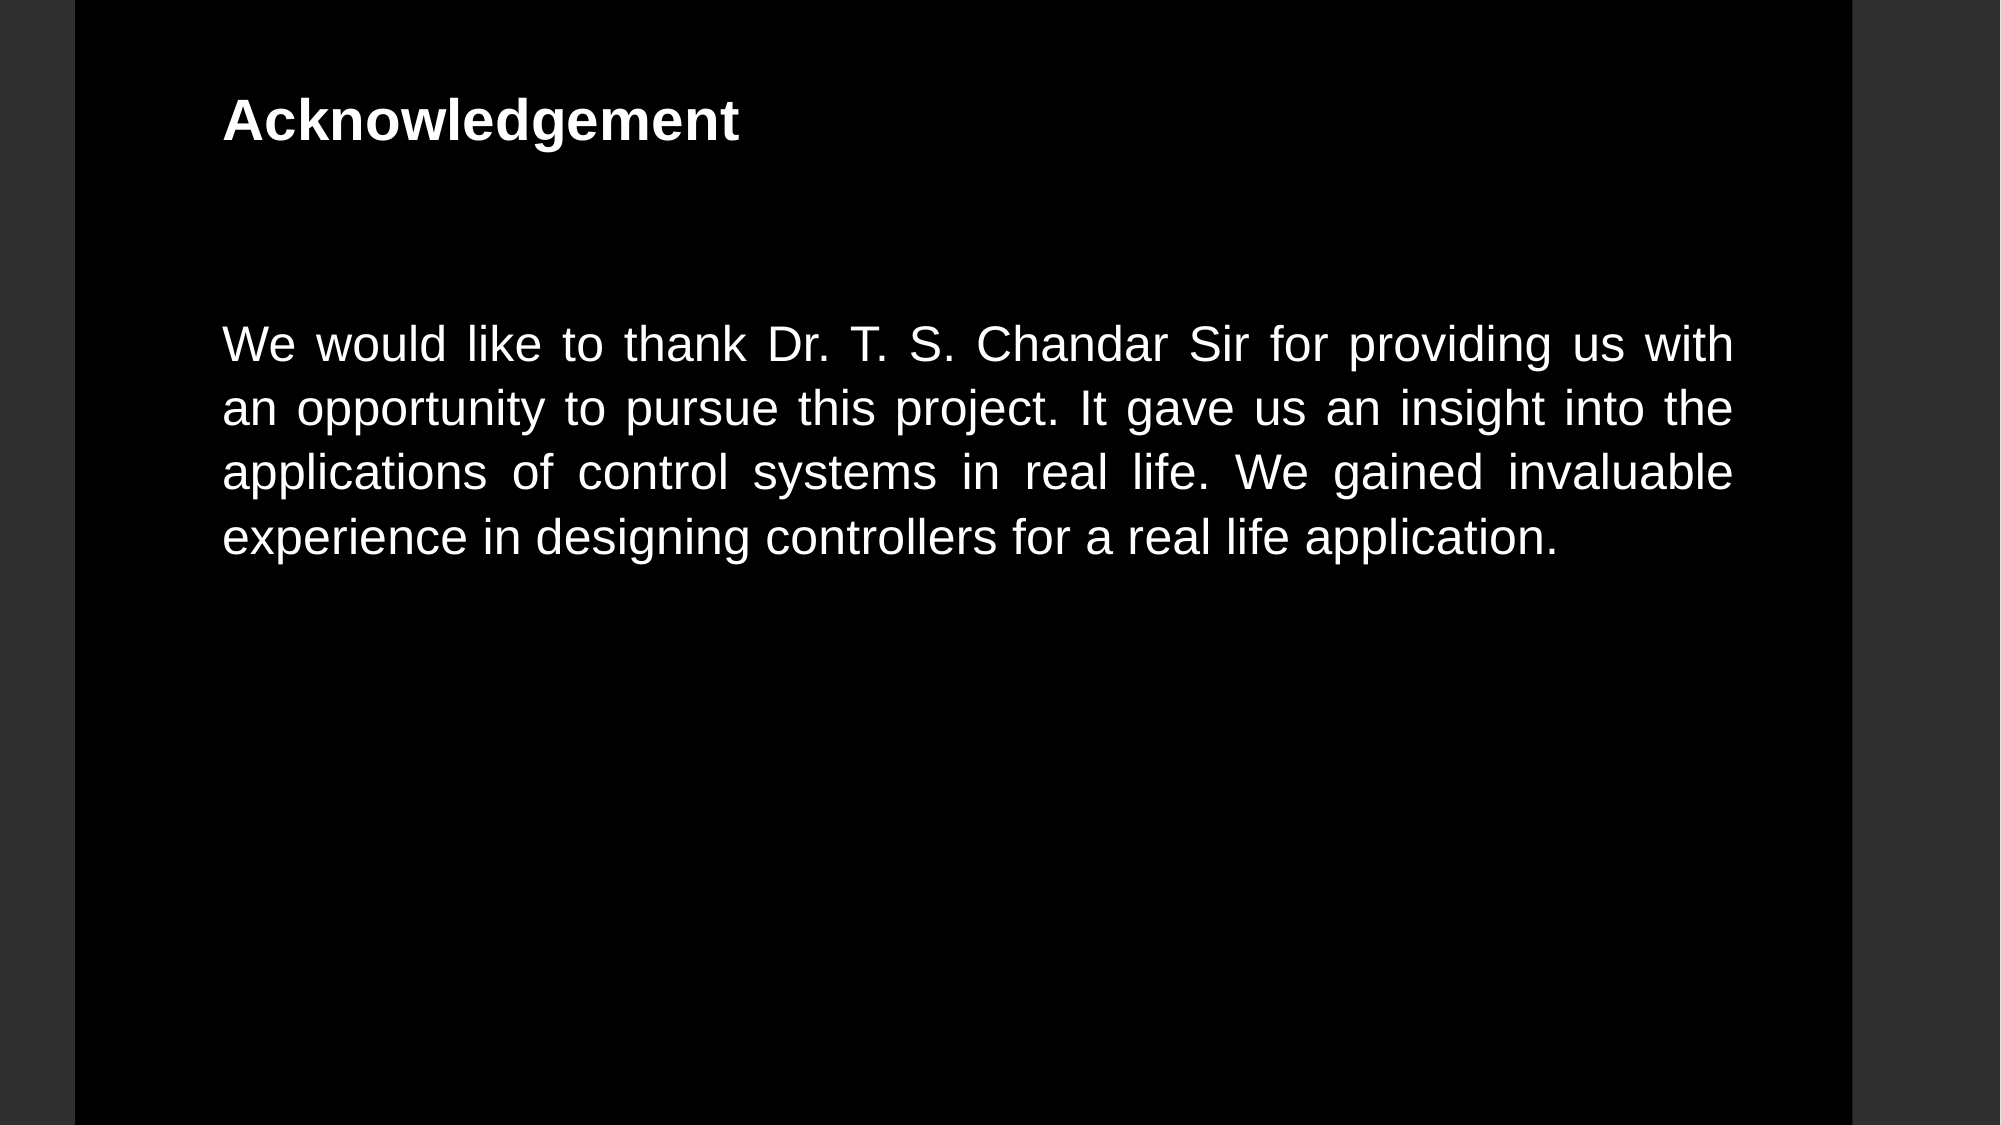

Acknowledgement

We would like to thank Dr. T. S. Chandar Sir for providing us with an opportunity to pursue this project. It gave us an insight into the applications of control systems in real life. We gained invaluable experience in designing controllers for a real life application.